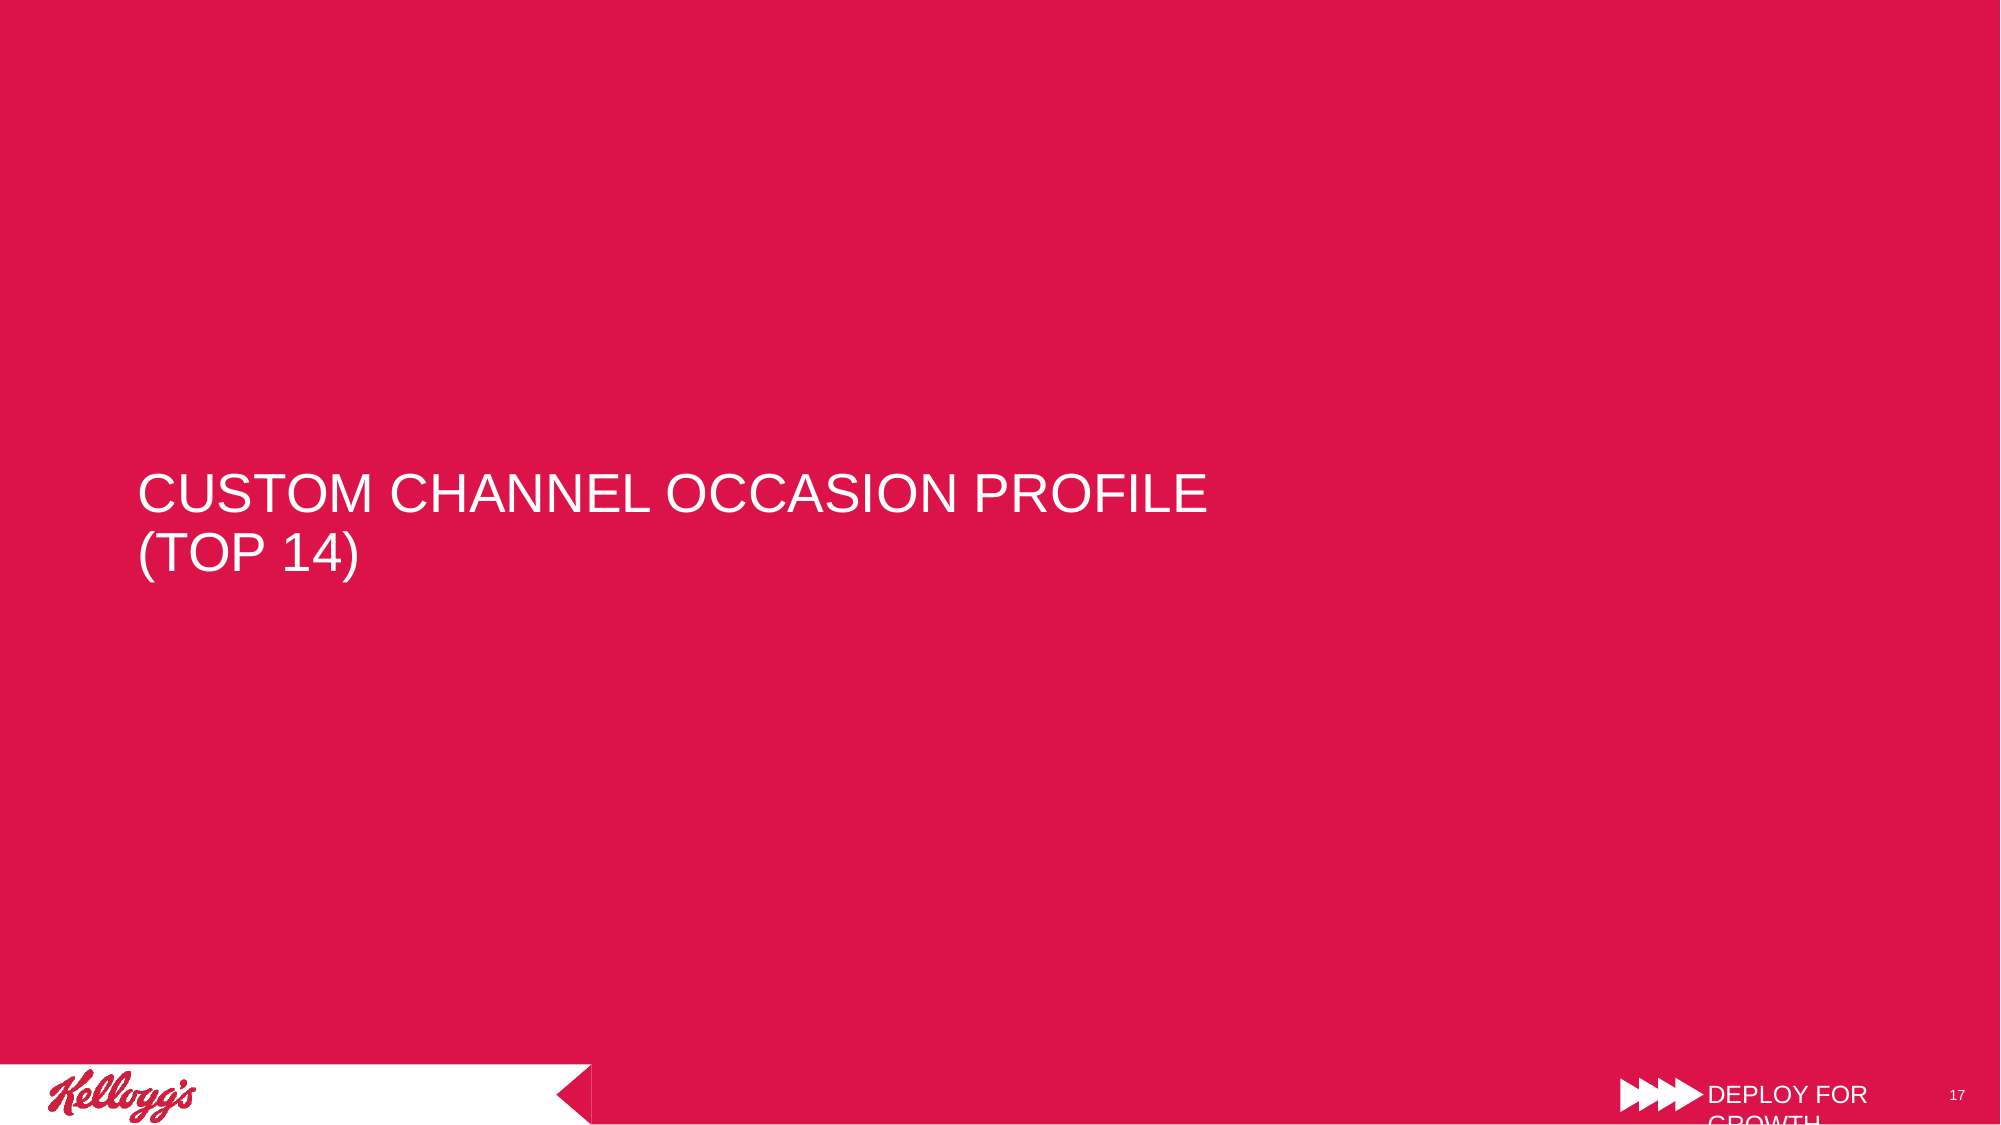

# CUSTOM CHANNEL OCCASION PROFILE (TOP 14)
17